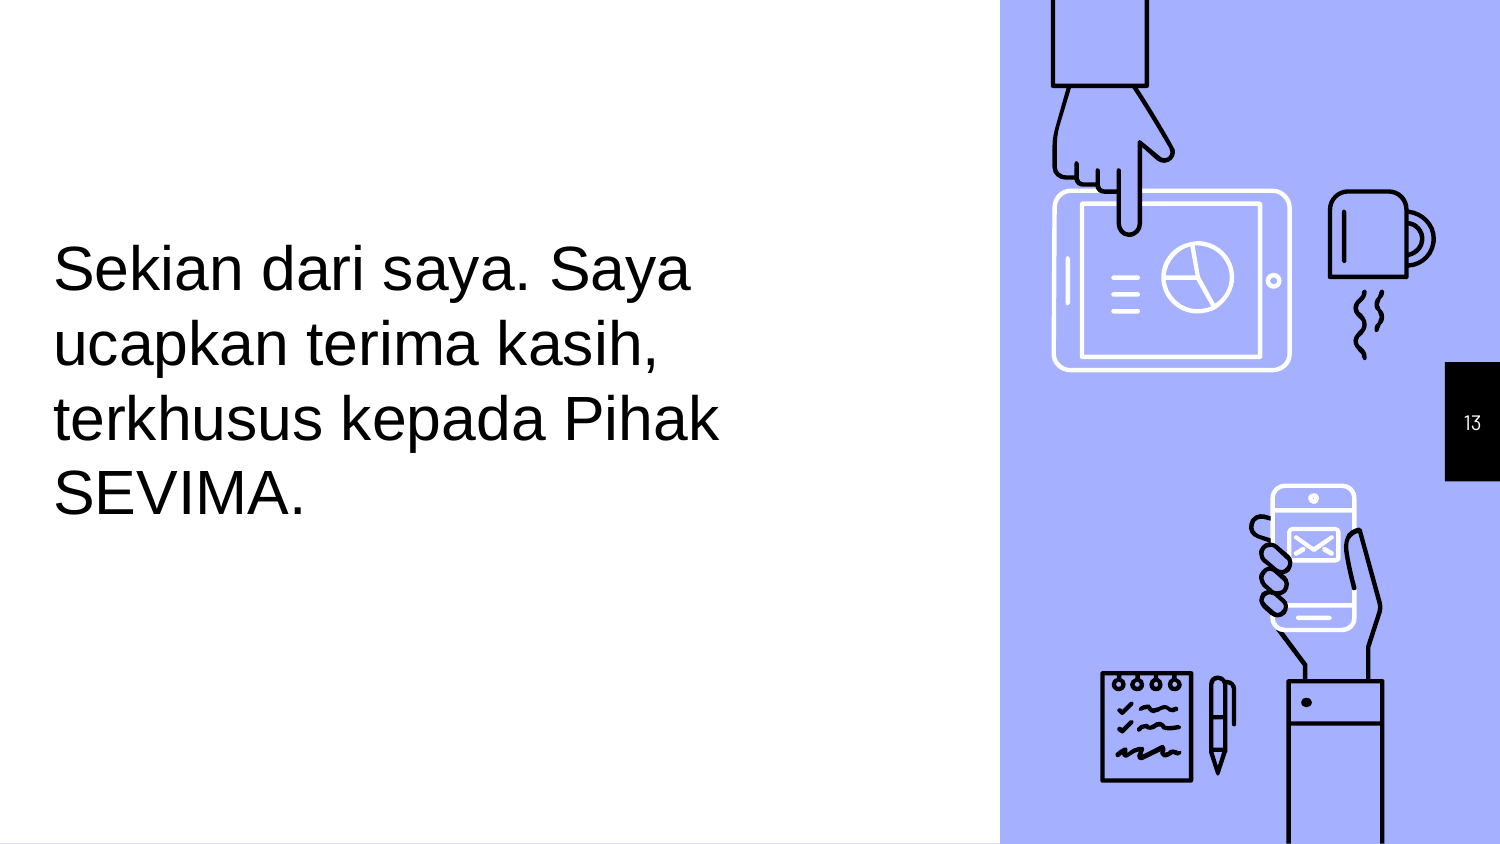

13
# Sekian dari saya. Saya ucapkan terima kasih, terkhusus kepada Pihak SEVIMA.